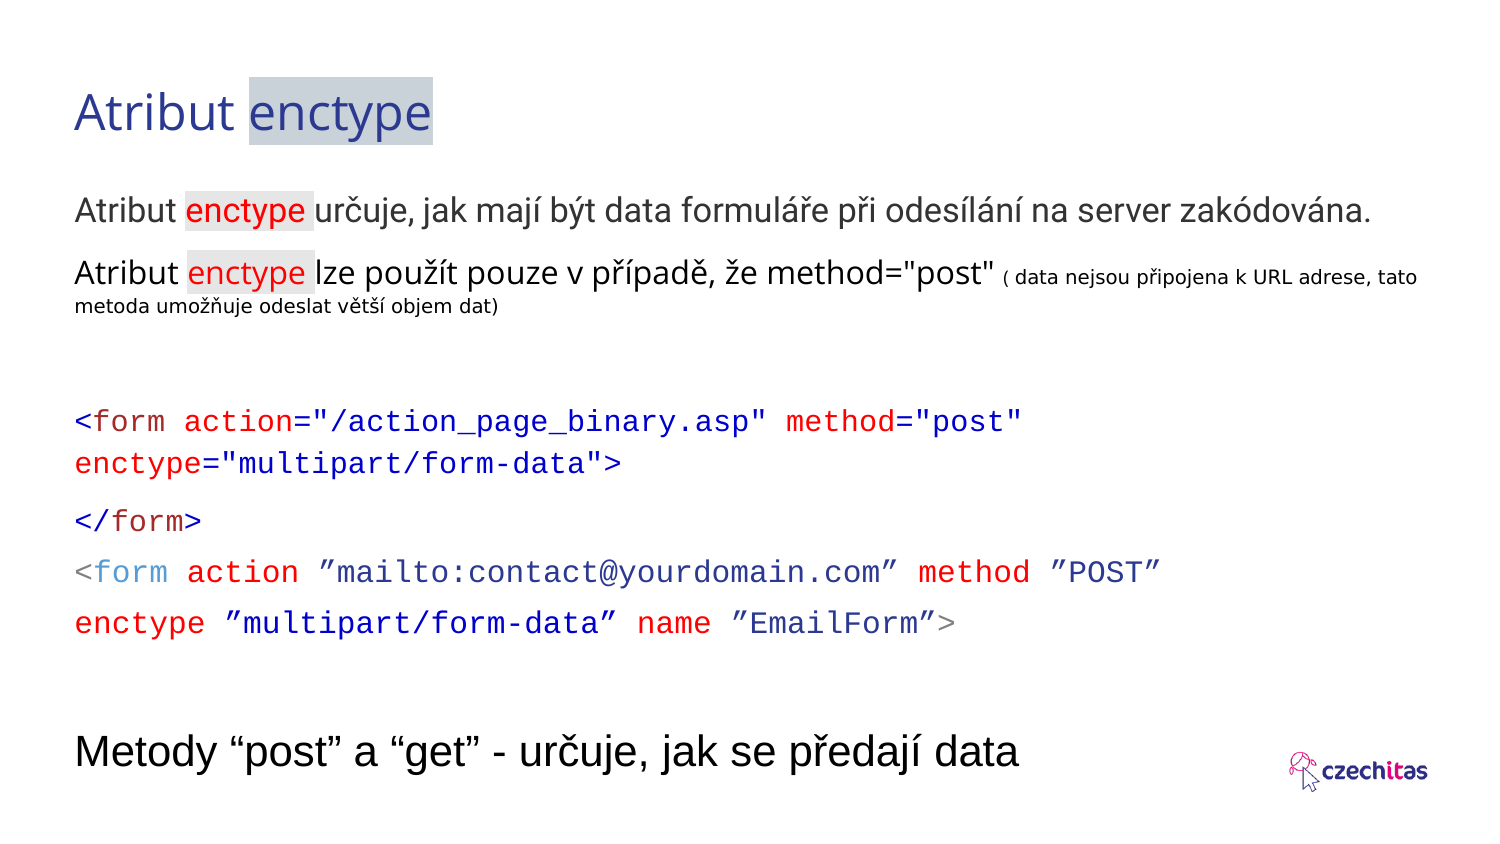

# Atribut enctype
Atribut enctype určuje, jak mají být data formuláře při odesílání na server zakódována.
Atribut enctype lze použít pouze v případě, že method="post" ( data nejsou připojena k URL adrese, tato metoda umožňuje odeslat větší objem dat)

<form action="/action_page_binary.asp" method="post" enctype="multipart/form-data">
</form>
<form action=”mailto:contact@yourdomain.com” method=”POST” enctype=”multipart/form-data” name=”EmailForm”>

Metody “post” a “get” - určuje, jak se předají data